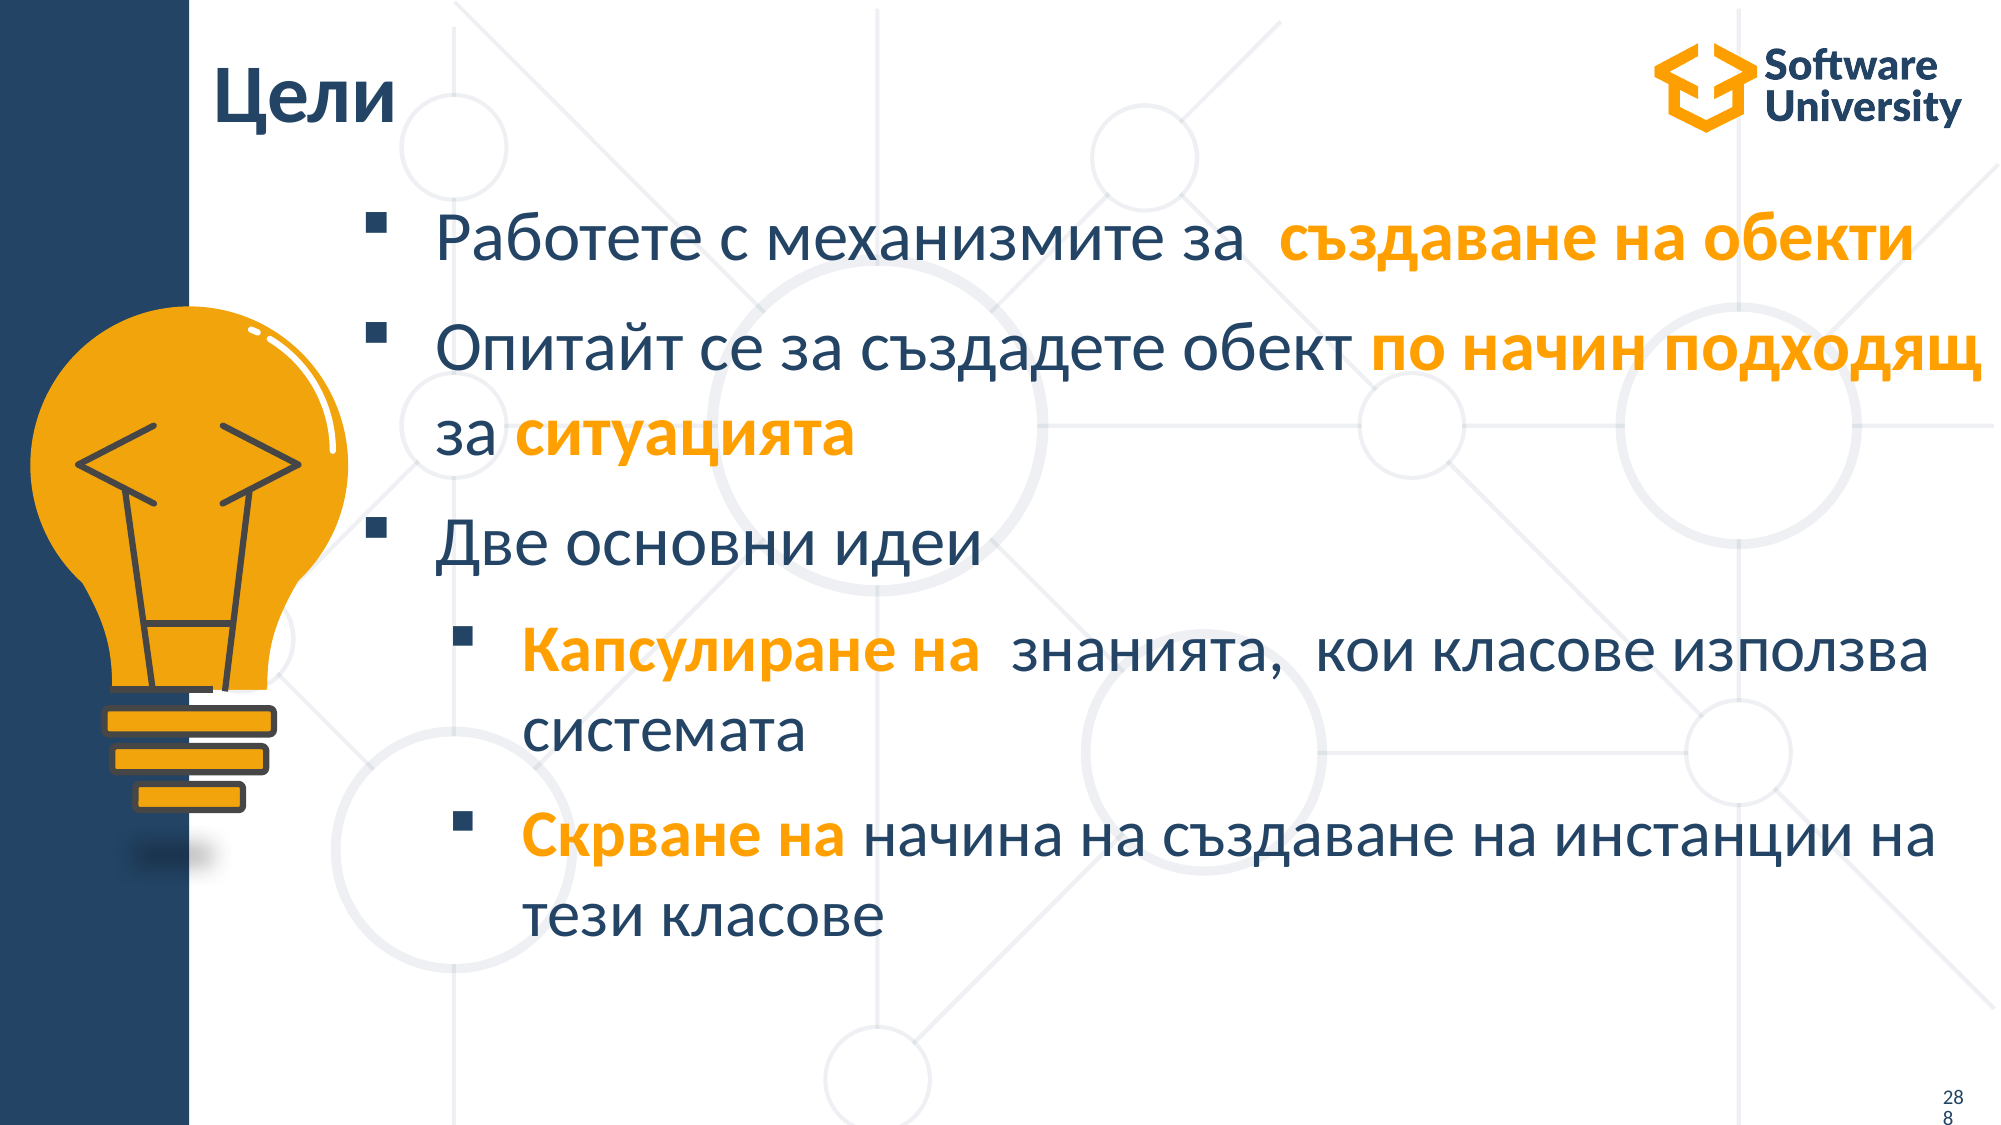

# Цели
Работете с механизмите за  създаване на обекти
Опитайт се за създадете обект по начин подходящ
за ситуацията
Две основни идеи
Капсулиране на  знанията,  кои класове използва системата
Скрване на начина на създаване на инстанции на тези класове
288